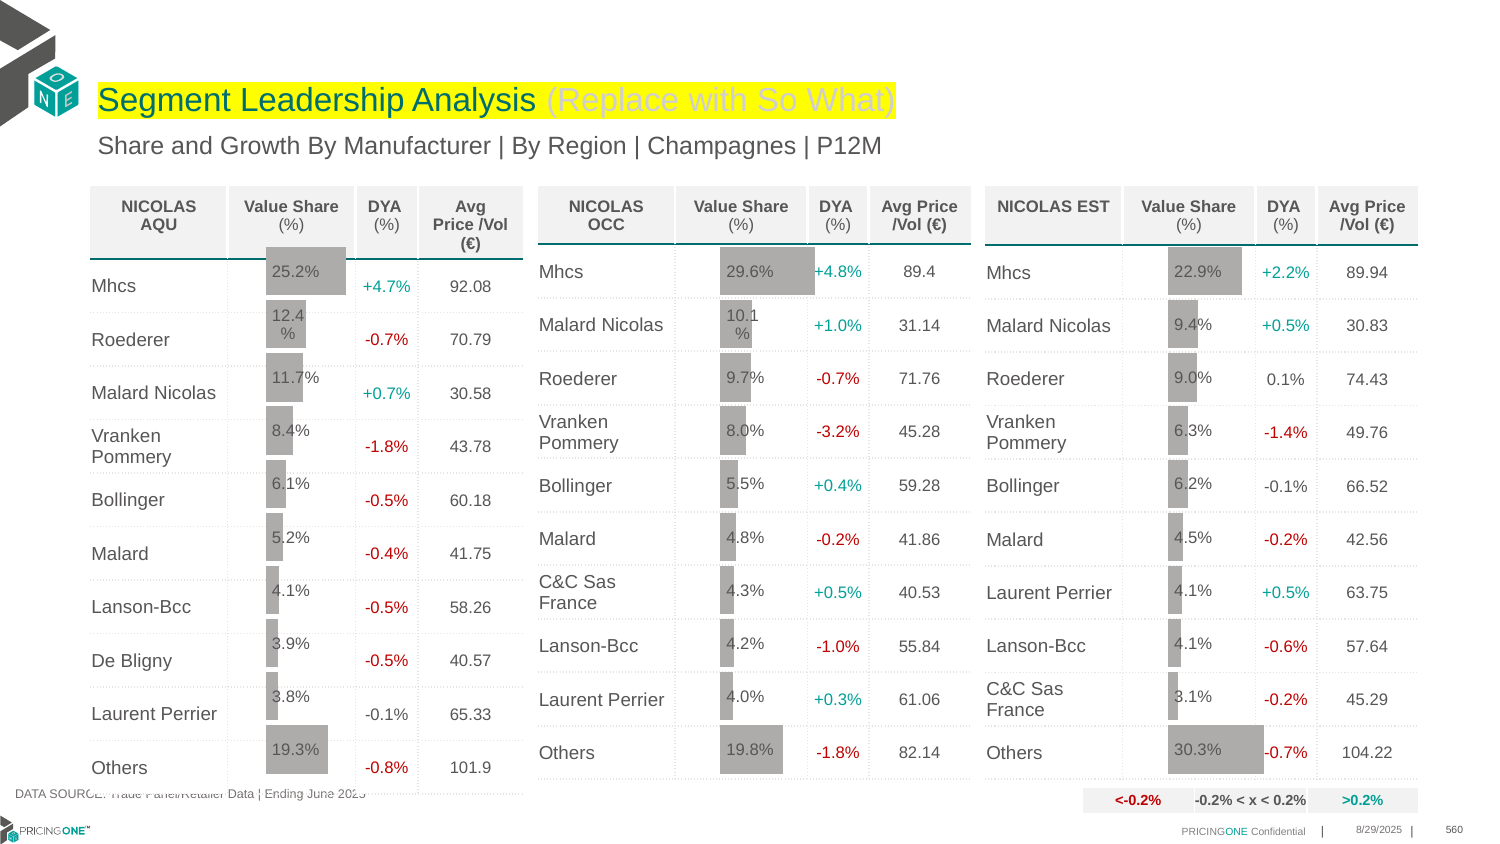

# Segment Leadership Analysis (Replace with So What)
Share and Growth By Manufacturer | By Region | Champagnes | P12M
| NICOLAS OCC | Value Share (%) | DYA (%) | Avg Price /Vol (€) |
| --- | --- | --- | --- |
| Mhcs |  | +4.8% | 89.4 |
| Malard Nicolas |  | +1.0% | 31.14 |
| Roederer |  | -0.7% | 71.76 |
| Vranken Pommery |  | -3.2% | 45.28 |
| Bollinger |  | +0.4% | 59.28 |
| Malard |  | -0.2% | 41.86 |
| C&C Sas France |  | +0.5% | 40.53 |
| Lanson-Bcc |  | -1.0% | 55.84 |
| Laurent Perrier |  | +0.3% | 61.06 |
| Others |  | -1.8% | 82.14 |
| NICOLAS AQU | Value Share (%) | DYA (%) | Avg Price /Vol (€) |
| --- | --- | --- | --- |
| Mhcs |  | +4.7% | 92.08 |
| Roederer |  | -0.7% | 70.79 |
| Malard Nicolas |  | +0.7% | 30.58 |
| Vranken Pommery |  | -1.8% | 43.78 |
| Bollinger |  | -0.5% | 60.18 |
| Malard |  | -0.4% | 41.75 |
| Lanson-Bcc |  | -0.5% | 58.26 |
| De Bligny |  | -0.5% | 40.57 |
| Laurent Perrier |  | -0.1% | 65.33 |
| Others |  | -0.8% | 101.9 |
| NICOLAS EST | Value Share (%) | DYA (%) | Avg Price /Vol (€) |
| --- | --- | --- | --- |
| Mhcs |  | +2.2% | 89.94 |
| Malard Nicolas |  | +0.5% | 30.83 |
| Roederer |  | 0.1% | 74.43 |
| Vranken Pommery |  | -1.4% | 49.76 |
| Bollinger |  | -0.1% | 66.52 |
| Malard |  | -0.2% | 42.56 |
| Laurent Perrier |  | +0.5% | 63.75 |
| Lanson-Bcc |  | -0.6% | 57.64 |
| C&C Sas France |  | -0.2% | 45.29 |
| Others |  | -0.7% | 104.22 |

### Chart

| Category | Champagnes | NICOLAS AQU |
|---|---|
|  | 0.2515628694326166 |

### Chart

| Category | Champagnes | NICOLAS OCC |
|---|---|
|  | 0.2964658700678443 |

### Chart

| Category | Champagnes | NICOLAS EST |
|---|---|
|  | 0.2294826981066323 |
DATA SOURCE: Trade Panel/Retailer Data | Ending June 2025
| <-0.2% | -0.2% < x < 0.2% | >0.2% |
| --- | --- | --- |

8/29/2025
560